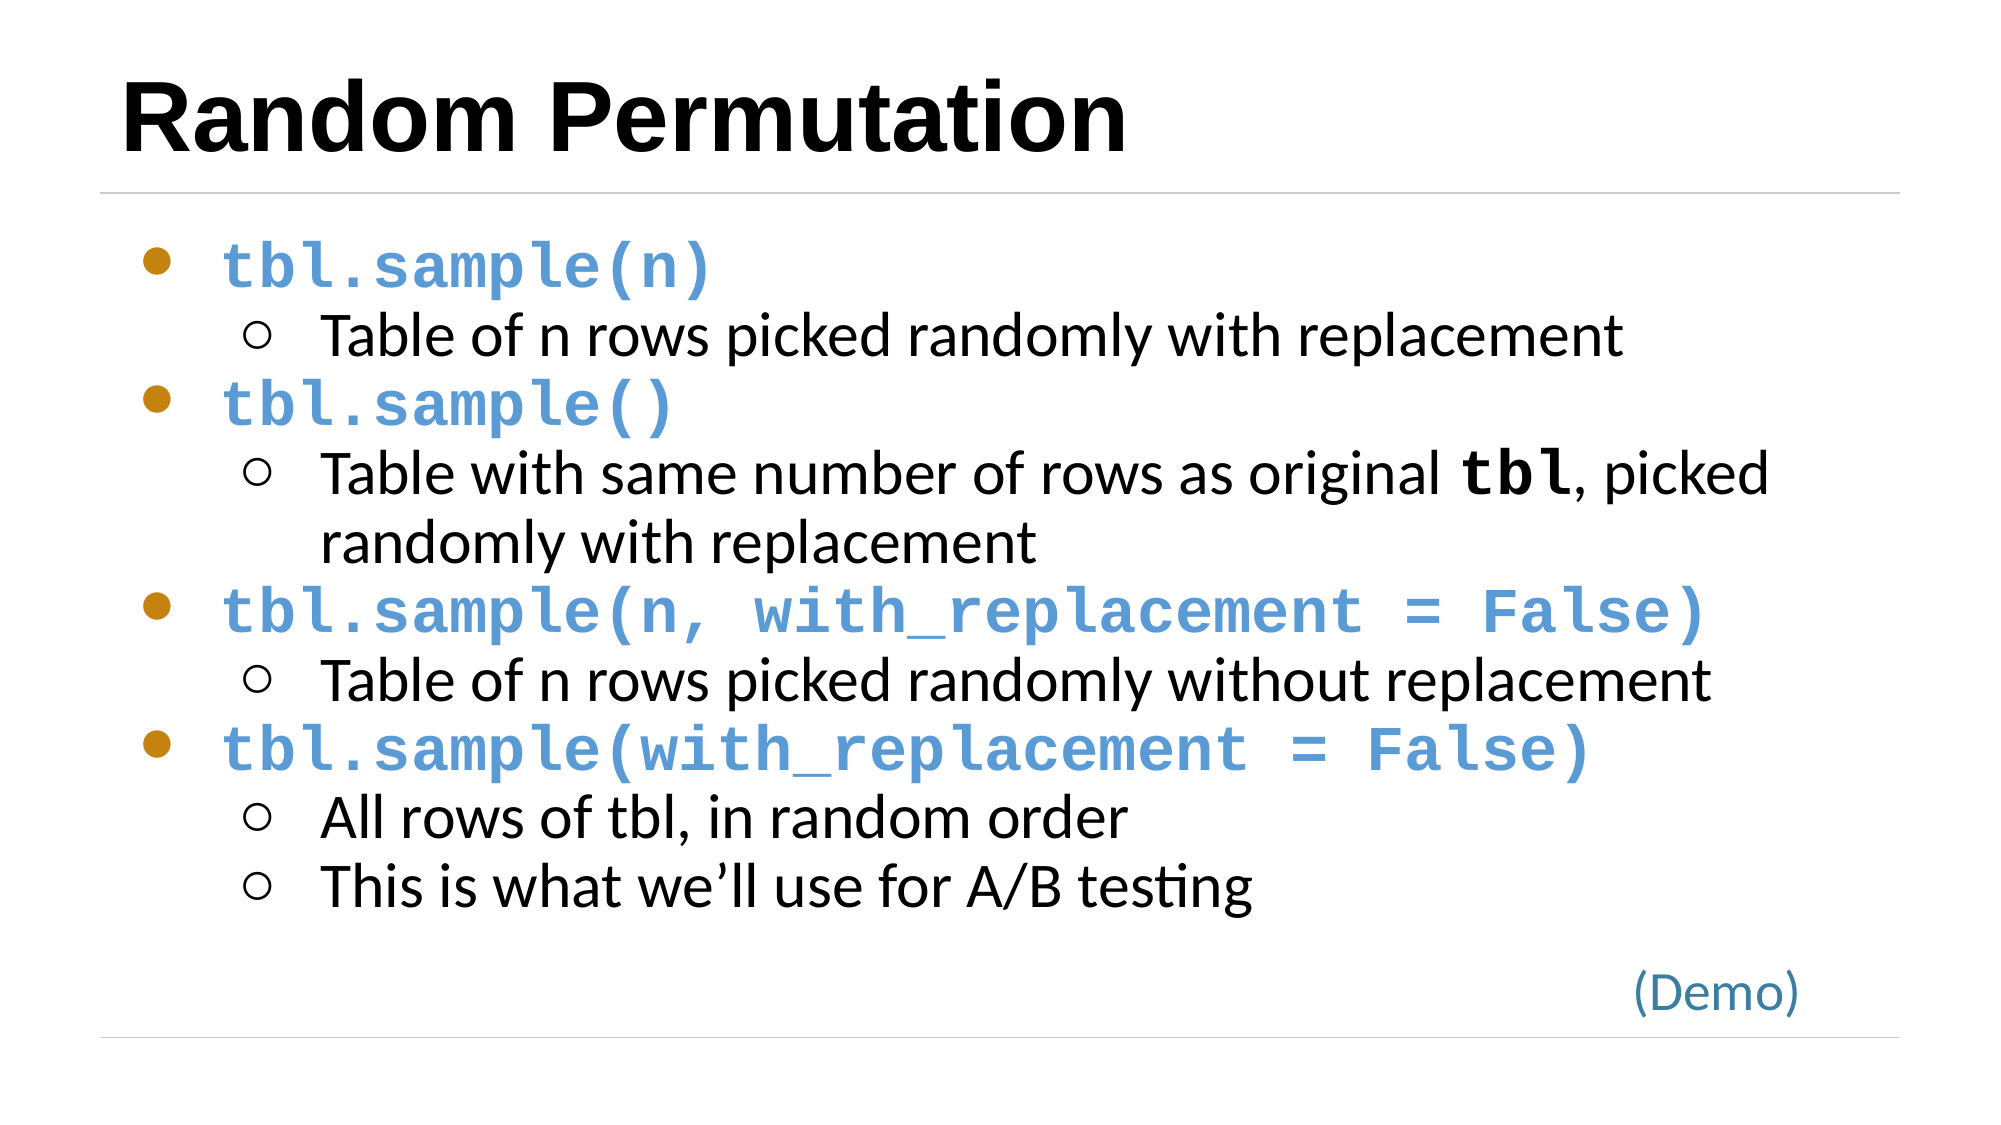

# Random Permutation
tbl.sample(n)
Table of n rows picked randomly with replacement
tbl.sample()
Table with same number of rows as original tbl, picked randomly with replacement
tbl.sample(n, with_replacement = False)
Table of n rows picked randomly without replacement
tbl.sample(with_replacement = False)
All rows of tbl, in random order
This is what we’ll use for A/B testing
(Demo)